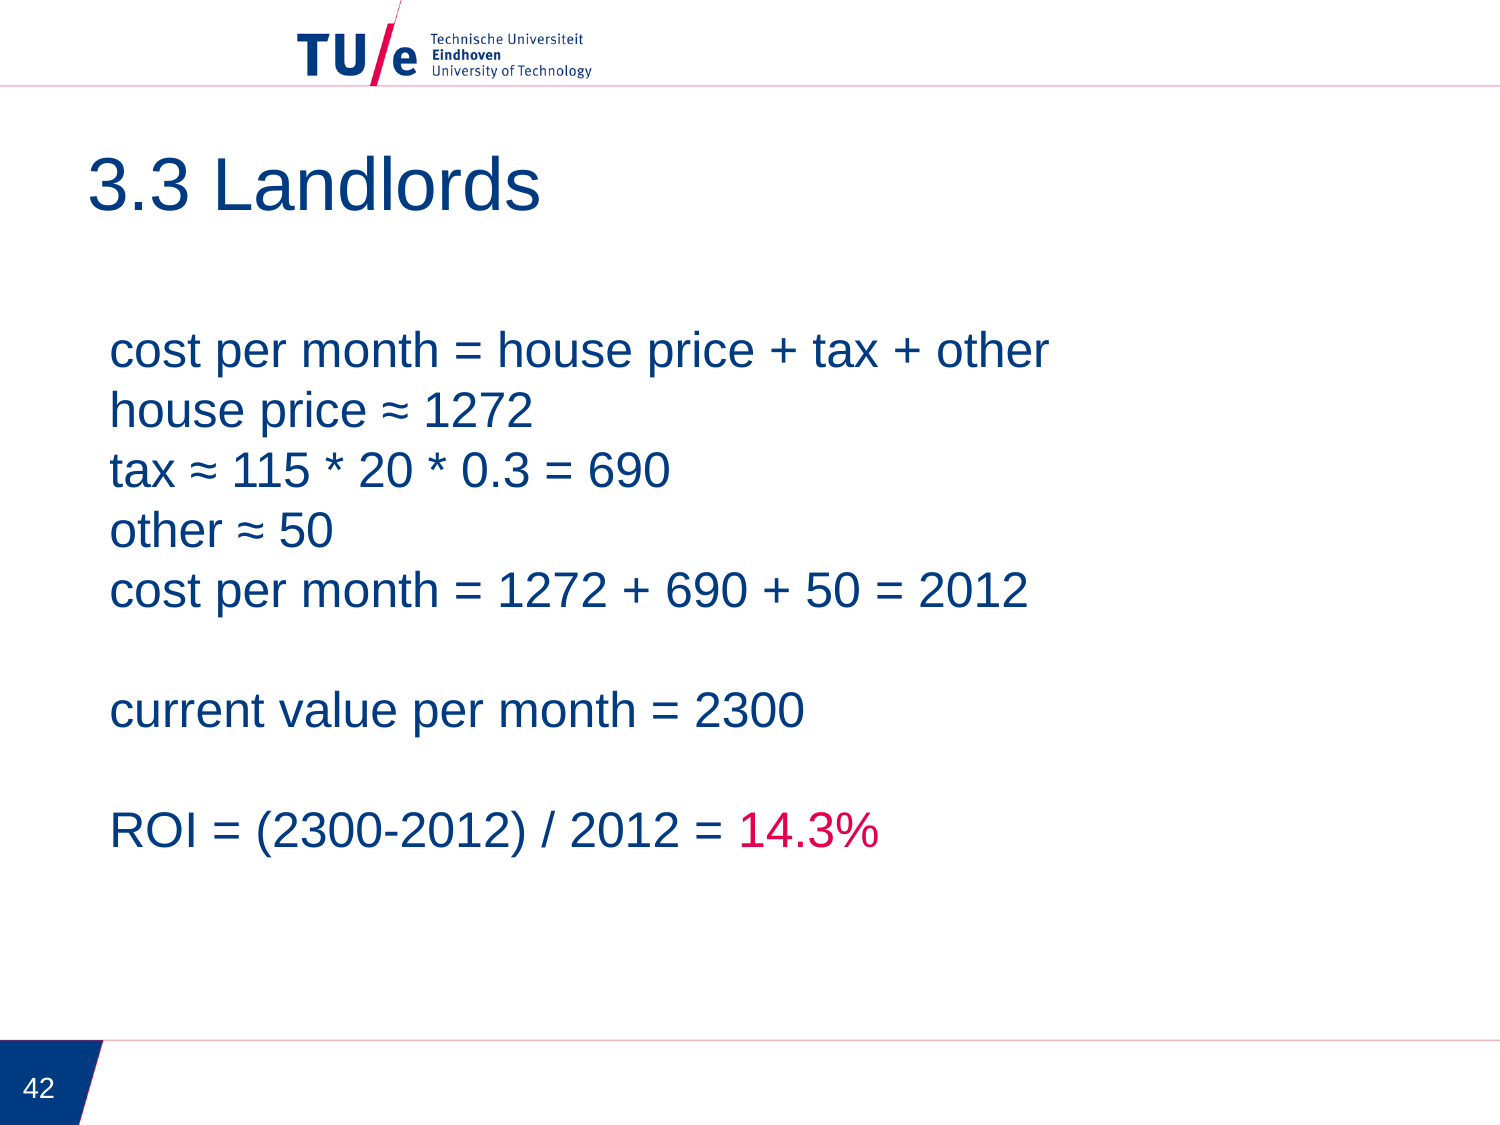

3.3 Landlords

cost per month = house price + tax + other
house price ≈ 1272
tax ≈ 115 * 20 * 0.3 = 690
other ≈ 50
cost per month = 1272 + 690 + 50 = 2012

current value per month = 2300

ROI = (2300-2012) / 2012 = 14.3%

42